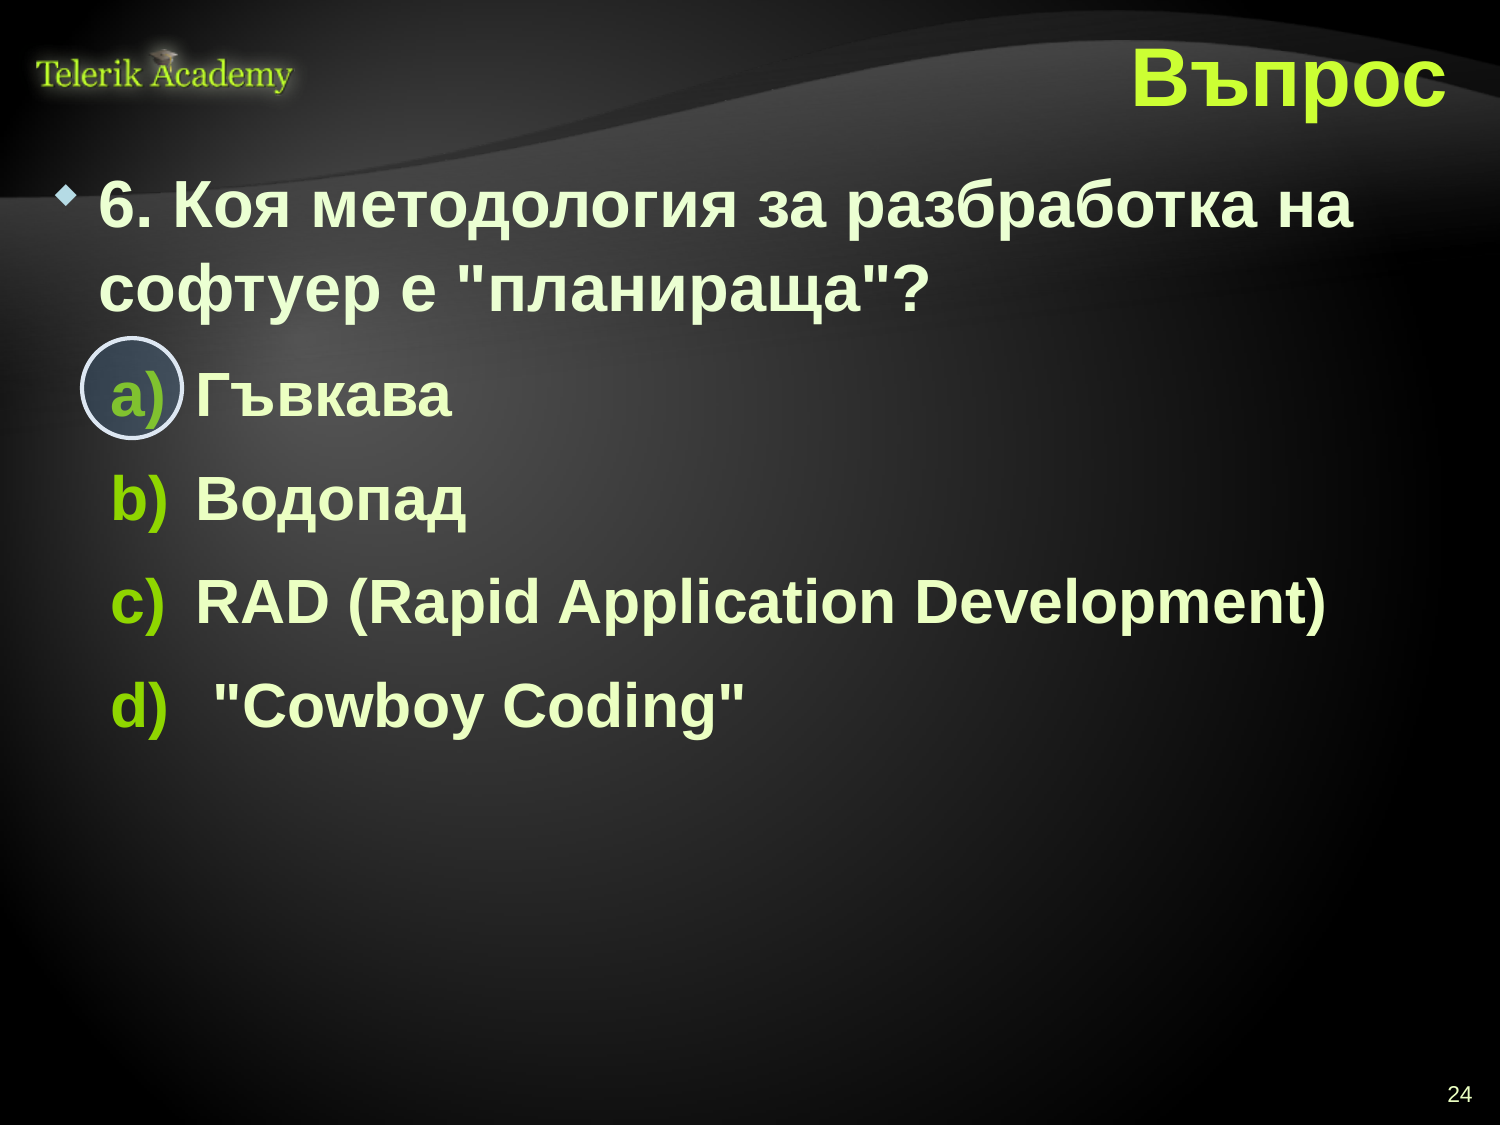

# Въпрос
6. Коя методология за разбработка на софтуер е "планираща"?
Гъвкава
Водопад
RAD (Rapid Application Development)
 "Cowboy Coding"

24